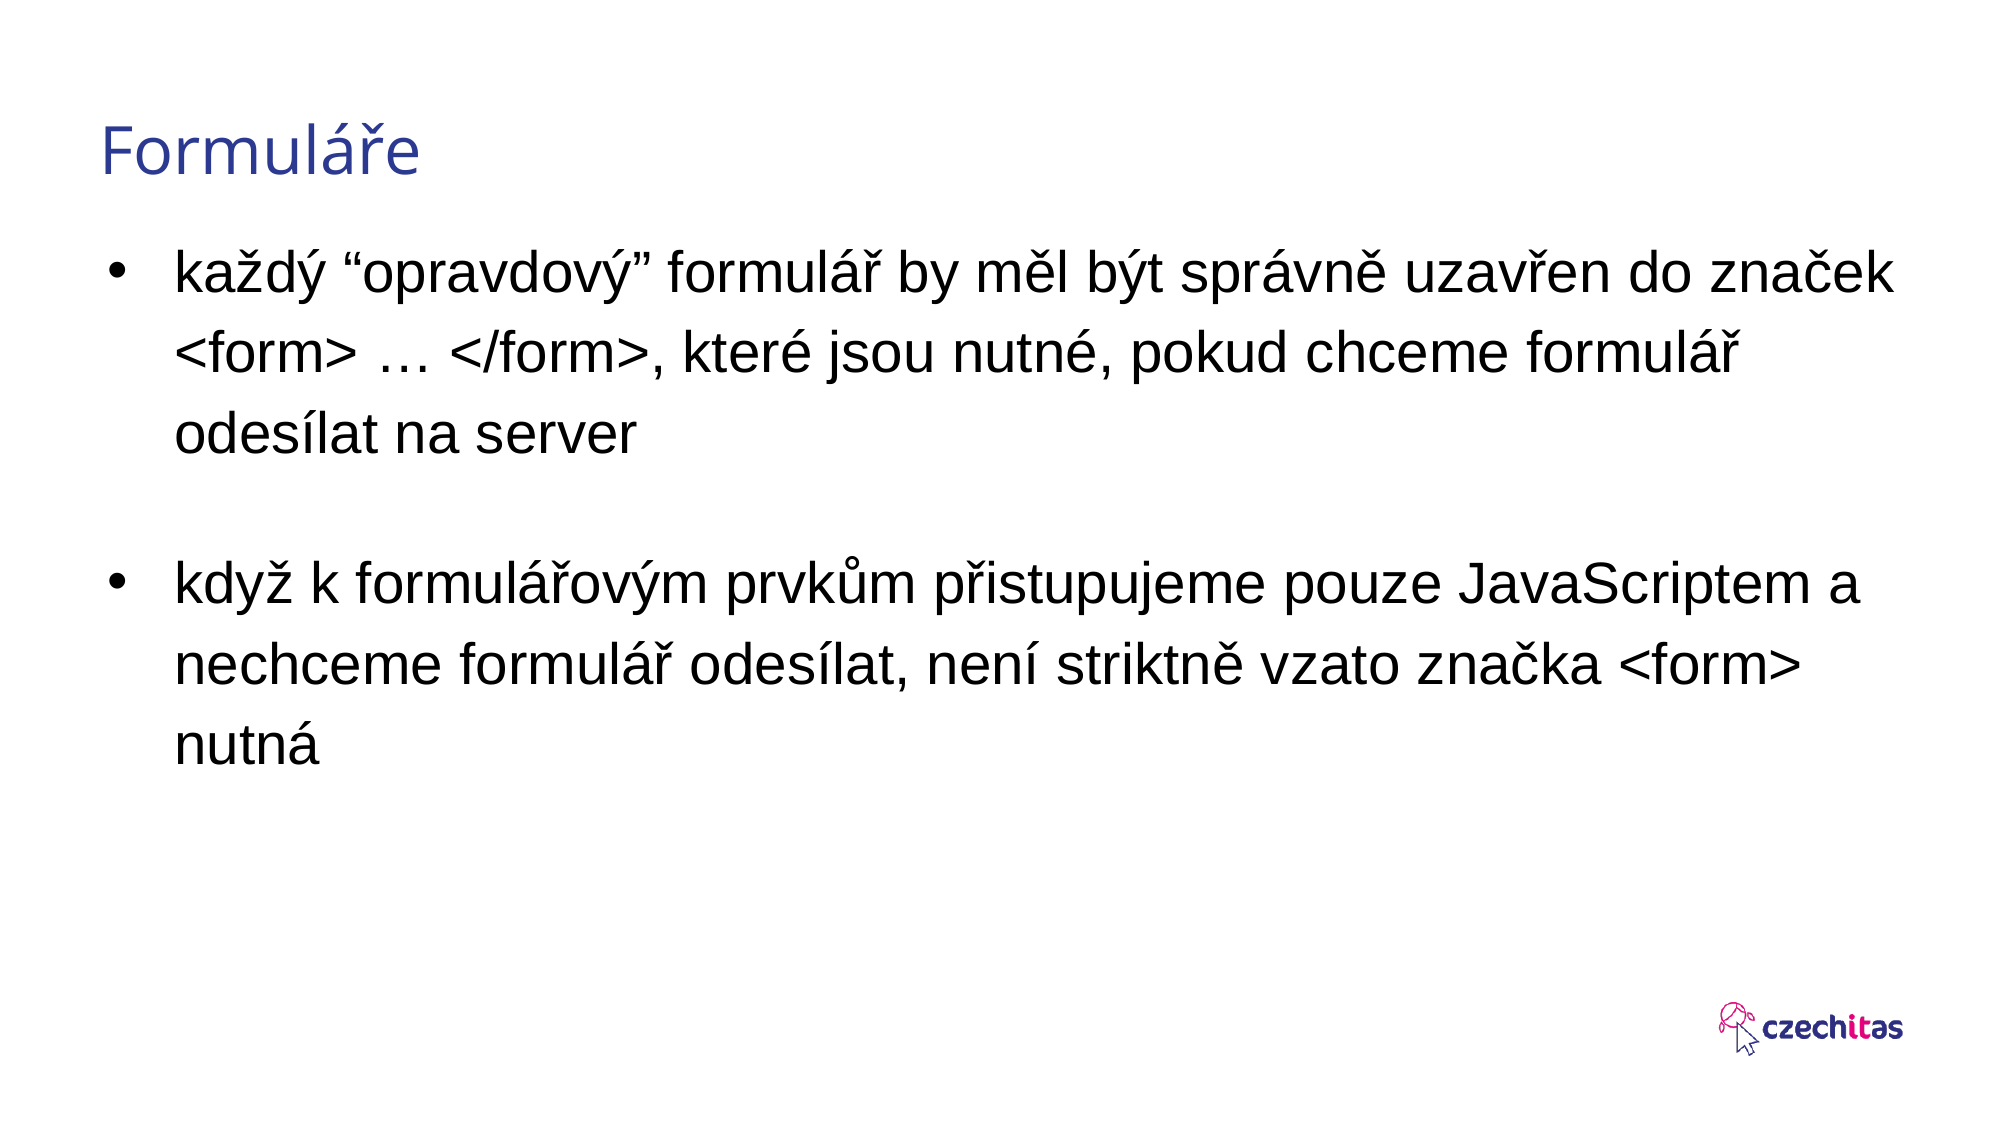

# Formuláře
každý “opravdový” formulář by měl být správně uzavřen do značek <form> … </form>, které jsou nutné, pokud chceme formulář odesílat na server
když k formulářovým prvkům přistupujeme pouze JavaScriptem a nechceme formulář odesílat, není striktně vzato značka <form> nutná